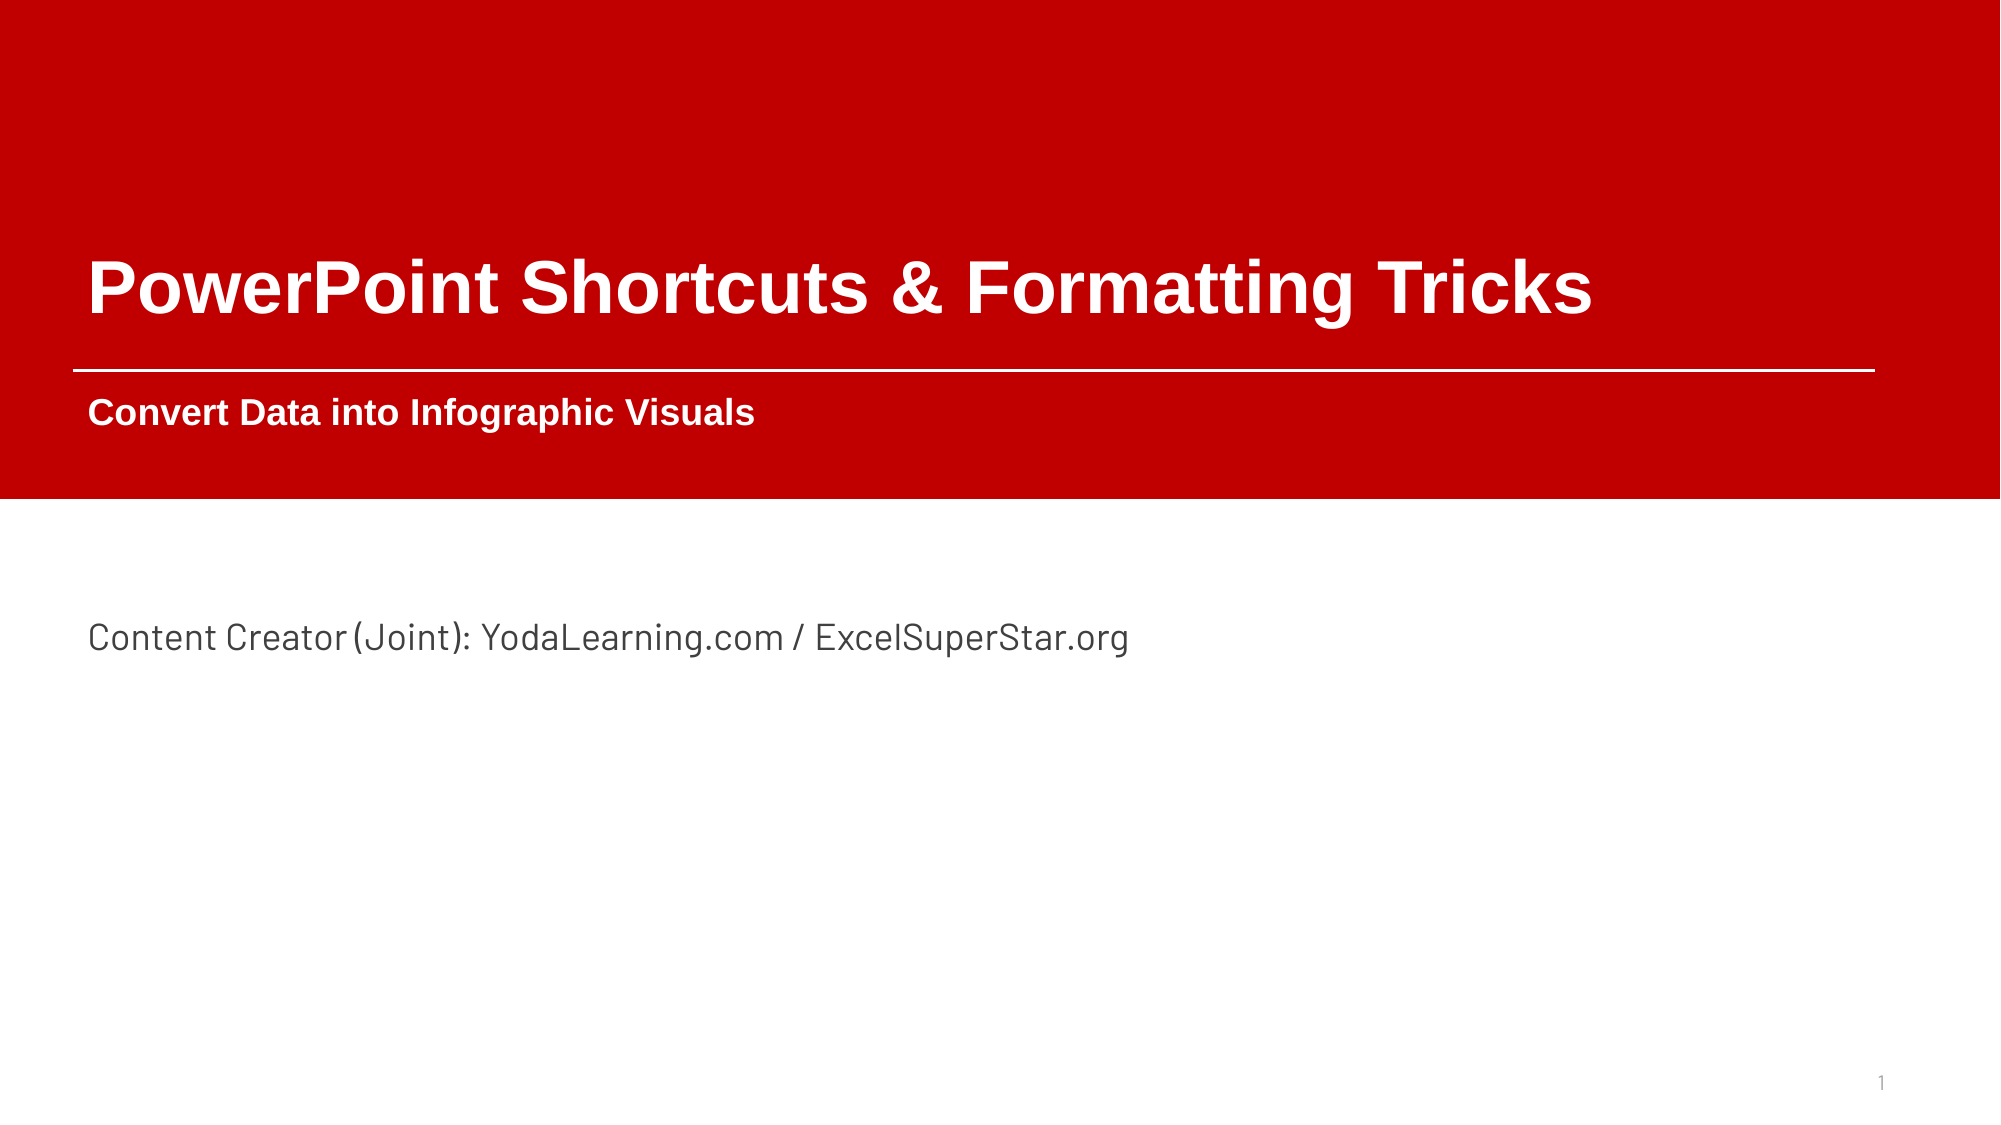

# PowerPoint Shortcuts & Formatting Tricks
Convert Data into Infographic Visuals
Content Creator (Joint): YodaLearning.com / ExcelSuperStar.org
1